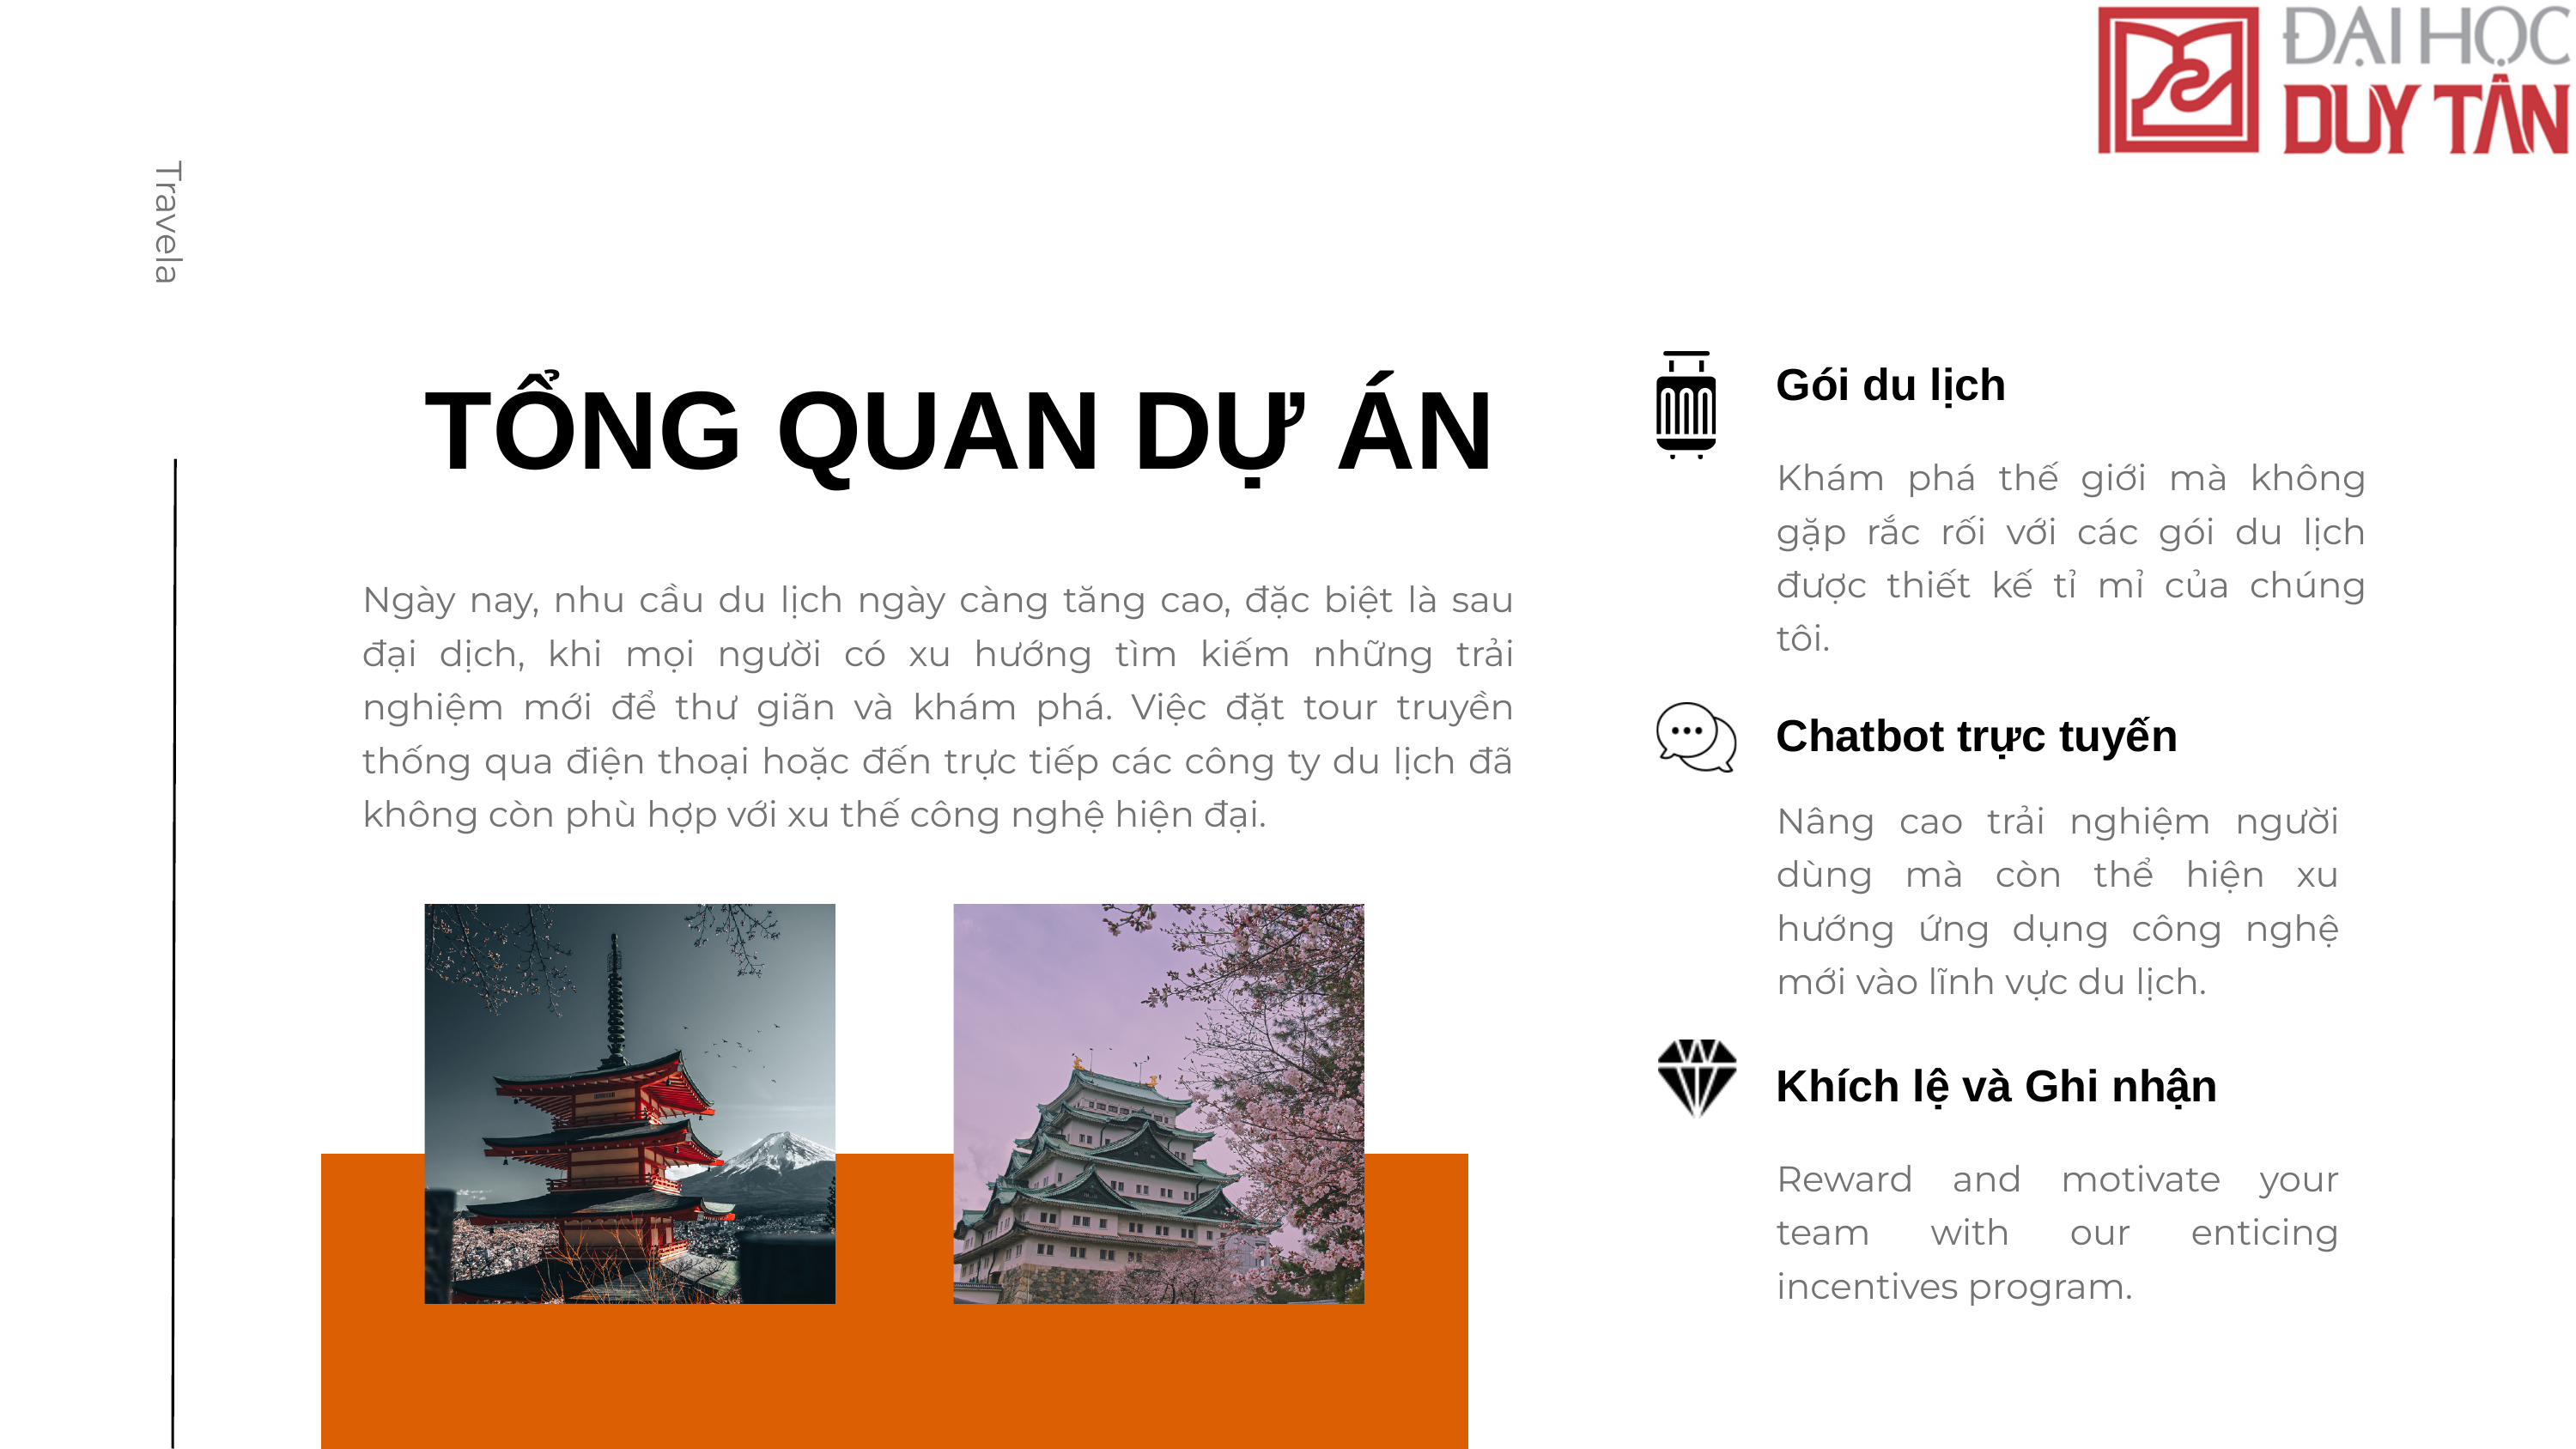

Travela
TỔNG QUAN DỰ ÁN
Gói du lịch

Khám phá thế giới mà không gặp rắc rối với các gói du lịch được thiết kế tỉ mỉ của chúng tôi.

Ngày nay, nhu cầu du lịch ngày càng tăng cao, đặc biệt là sau đại dịch, khi mọi người có xu hướng tìm kiếm những trải nghiệm mới để thư giãn và khám phá. Việc đặt tour truyền thống qua điện thoại hoặc đến trực tiếp các công ty du lịch đã không còn phù hợp với xu thế công nghệ hiện đại.

Chatbot trực tuyến

Nâng cao trải nghiệm người dùng mà còn thể hiện xu hướng ứng dụng công nghệ mới vào lĩnh vực du lịch.

Khích lệ và Ghi nhận
Reward and motivate your team with our enticing incentives program.